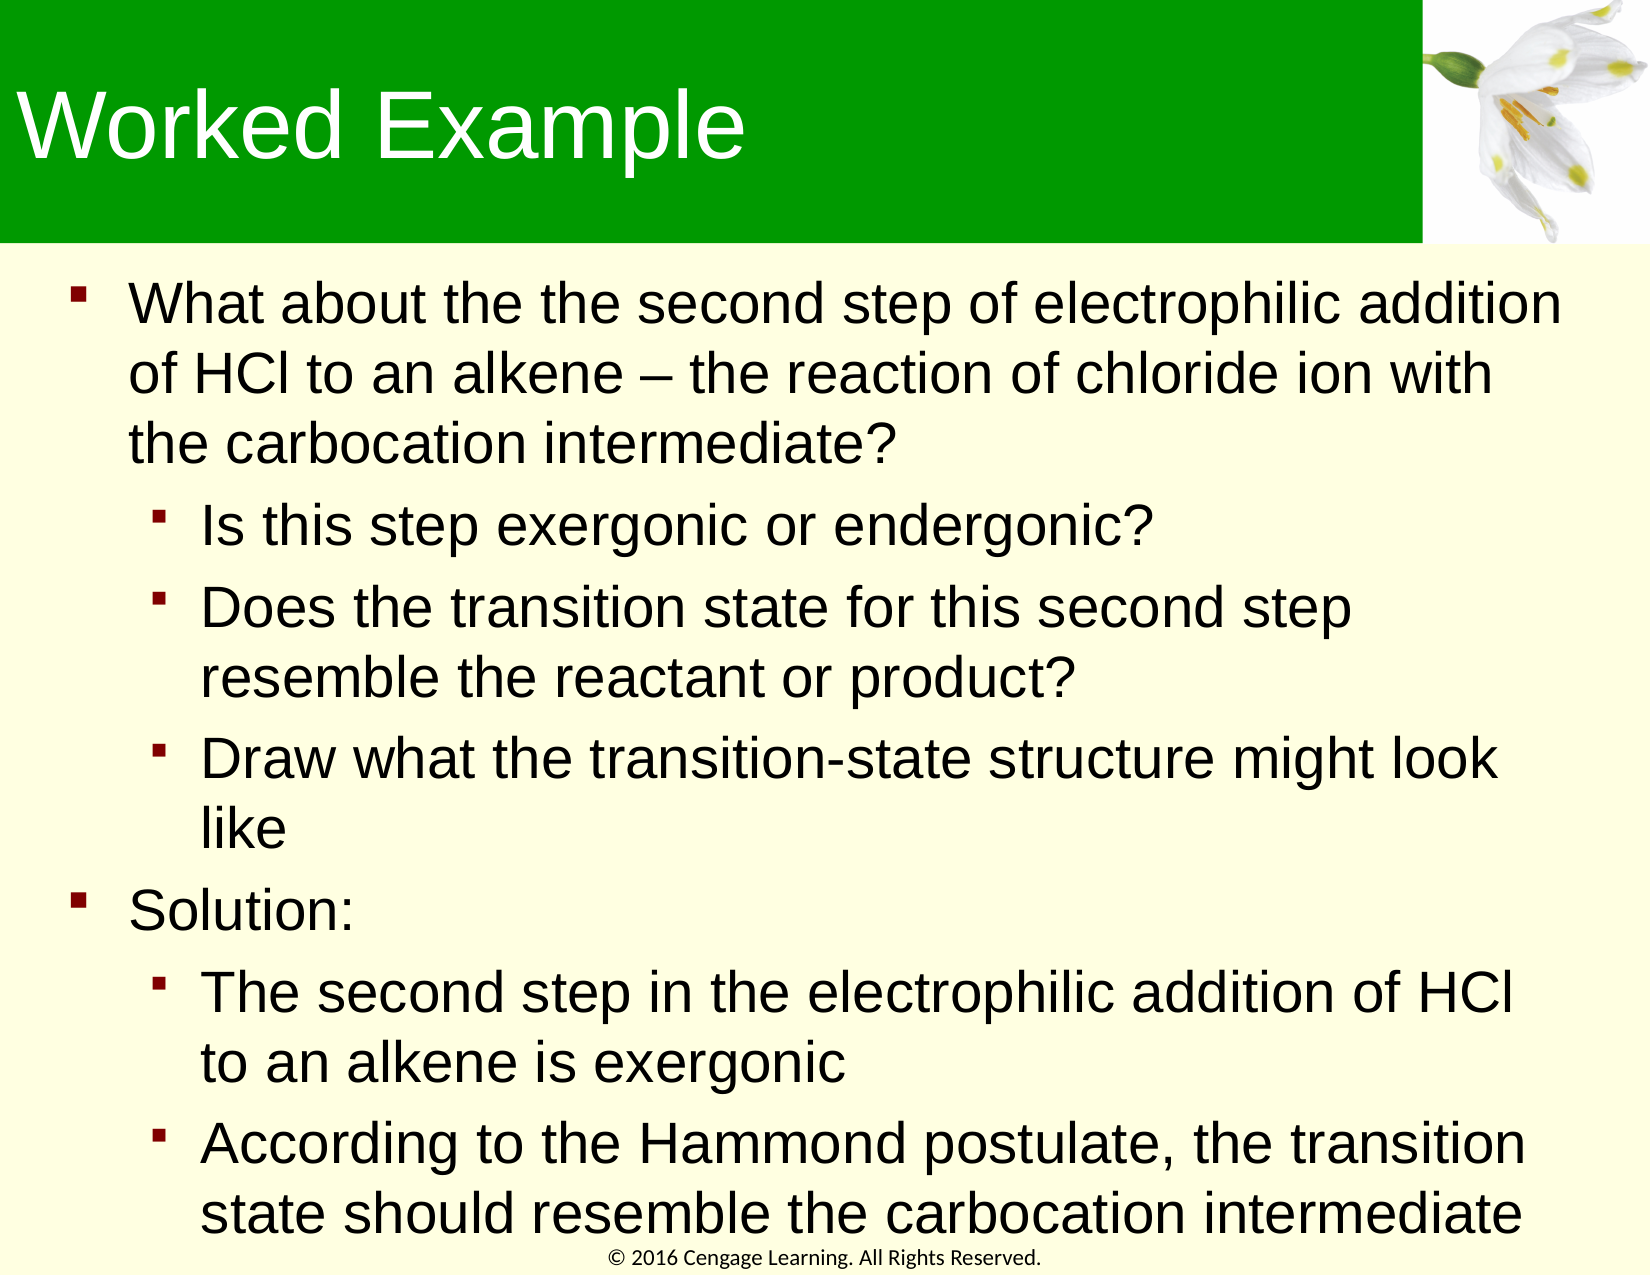

# Worked Example
What about the the second step of electrophilic addition of HCl to an alkene – the reaction of chloride ion with the carbocation intermediate?
Is this step exergonic or endergonic?
Does the transition state for this second step resemble the reactant or product?
Draw what the transition-state structure might look like
Solution:
The second step in the electrophilic addition of HCl to an alkene is exergonic
According to the Hammond postulate, the transition state should resemble the carbocation intermediate